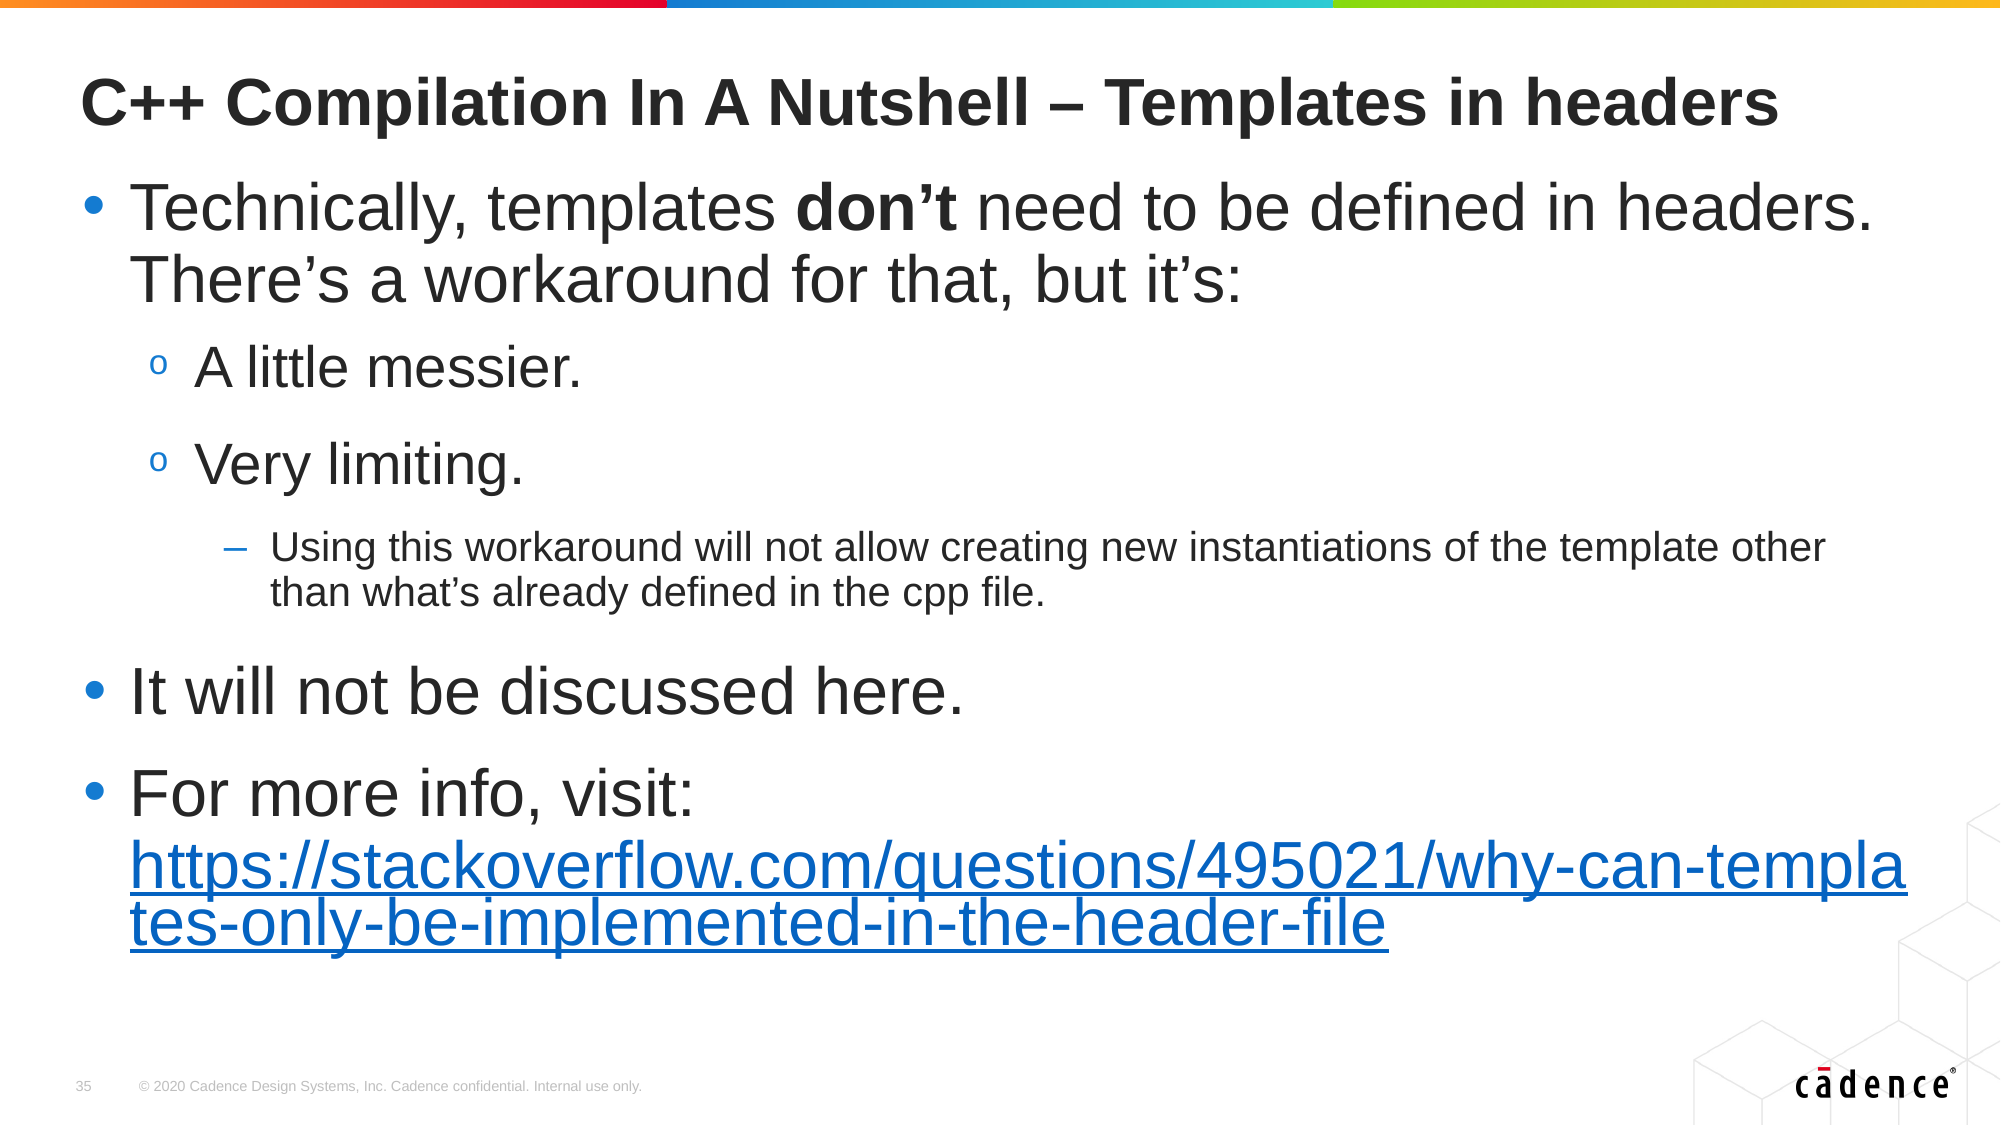

# C++ Compilation In A Nutshell – Templates in headers
Technically, templates don’t need to be defined in headers. There’s a workaround for that, but it’s:
A little messier.
Very limiting.
Using this workaround will not allow creating new instantiations of the template other than what’s already defined in the cpp file.
It will not be discussed here.
For more info, visit: https://stackoverflow.com/questions/495021/why-can-templates-only-be-implemented-in-the-header-file